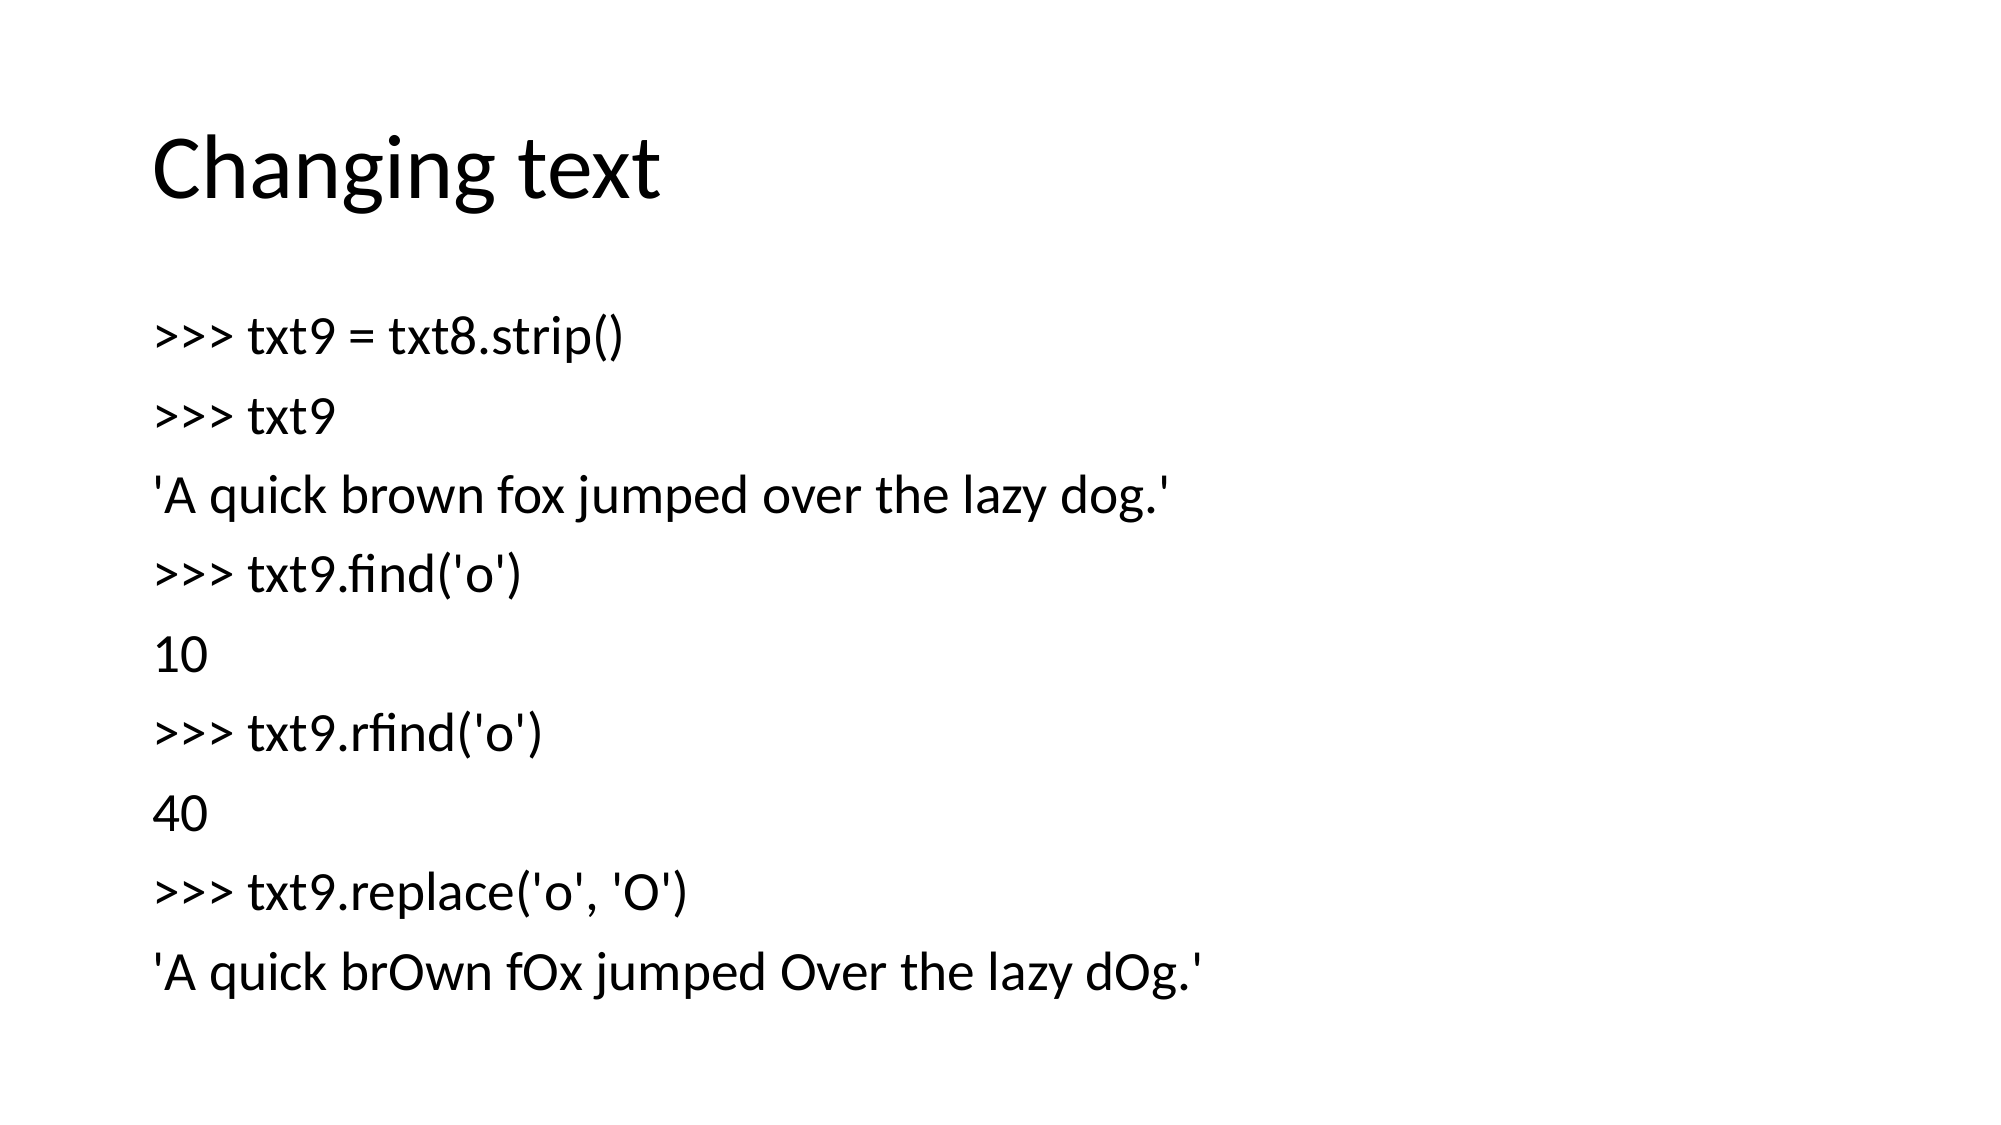

# Changing text
>>> txt9 = txt8.strip()
>>> txt9
'A quick brown fox jumped over the lazy dog.'
>>> txt9.find('o')
10
>>> txt9.rfind('o')
40
>>> txt9.replace('o', 'O')
'A quick brOwn fOx jumped Over the lazy dOg.'